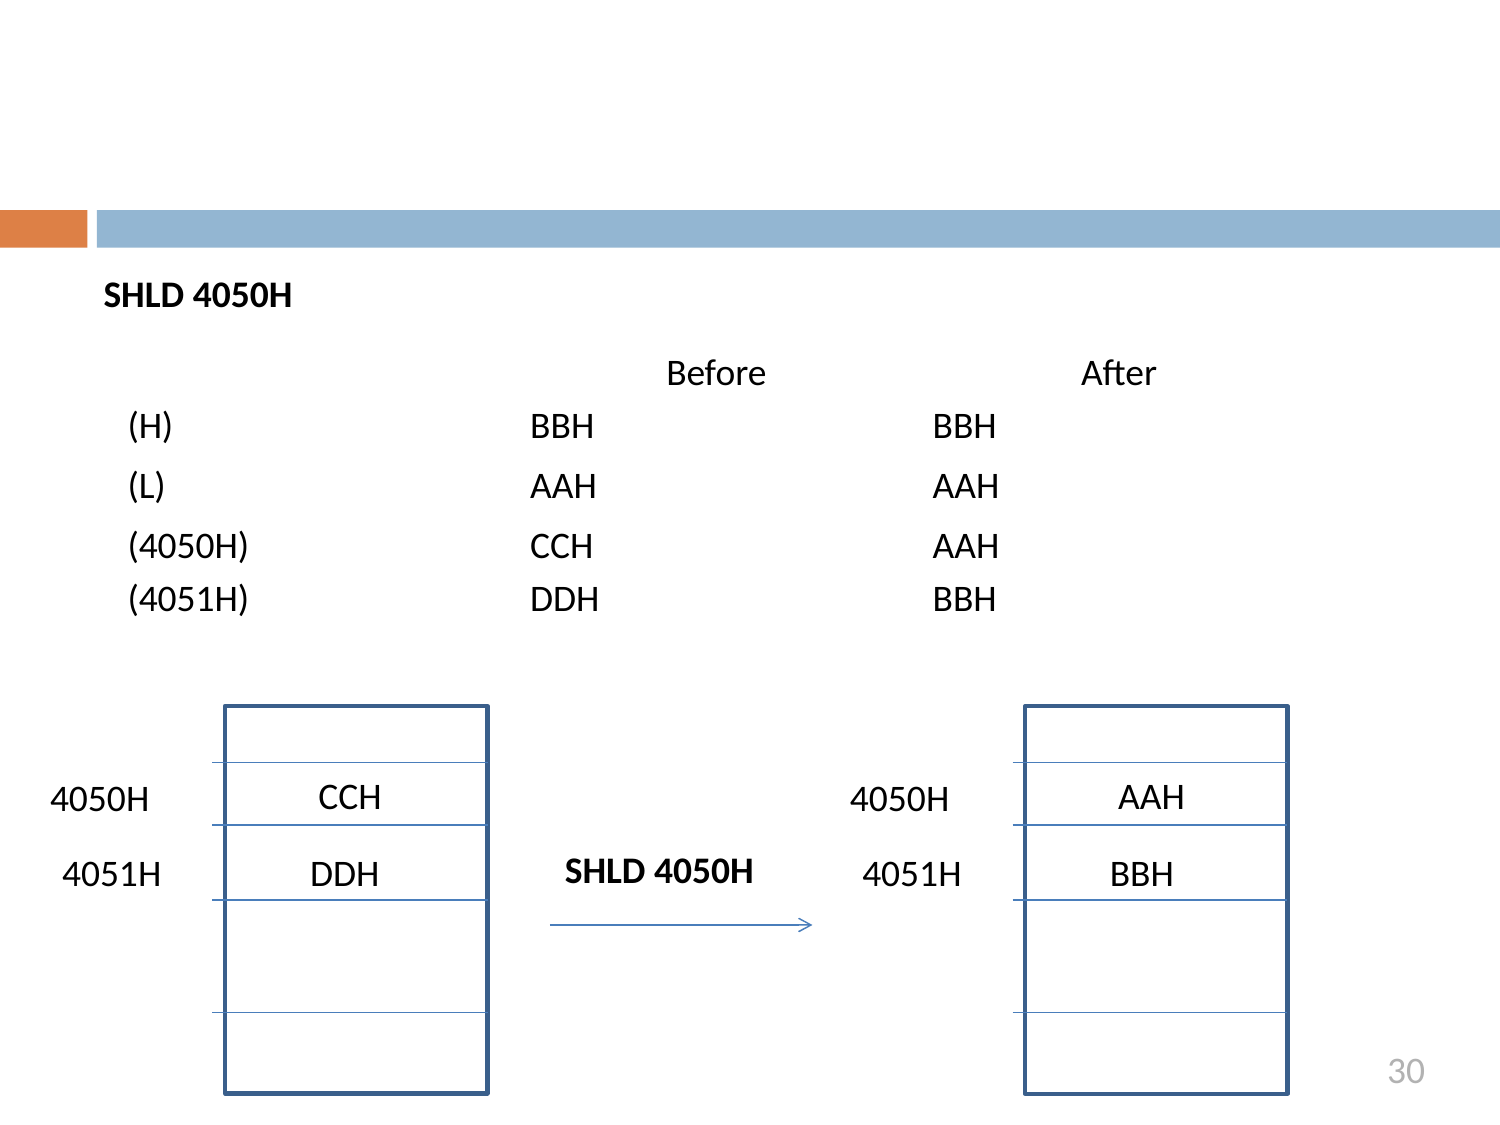

SHLD 4050H
|  | Before | After |
| --- | --- | --- |
| (H) | BBH | BBH |
| (L) | AAH | AAH |
| (4050H) | CCH | AAH |
| (4051H) | DDH | BBH |

CCH
AAH
4050H
4050H
SHLD 4050H
4051H
DDH
4051H
BBH
30